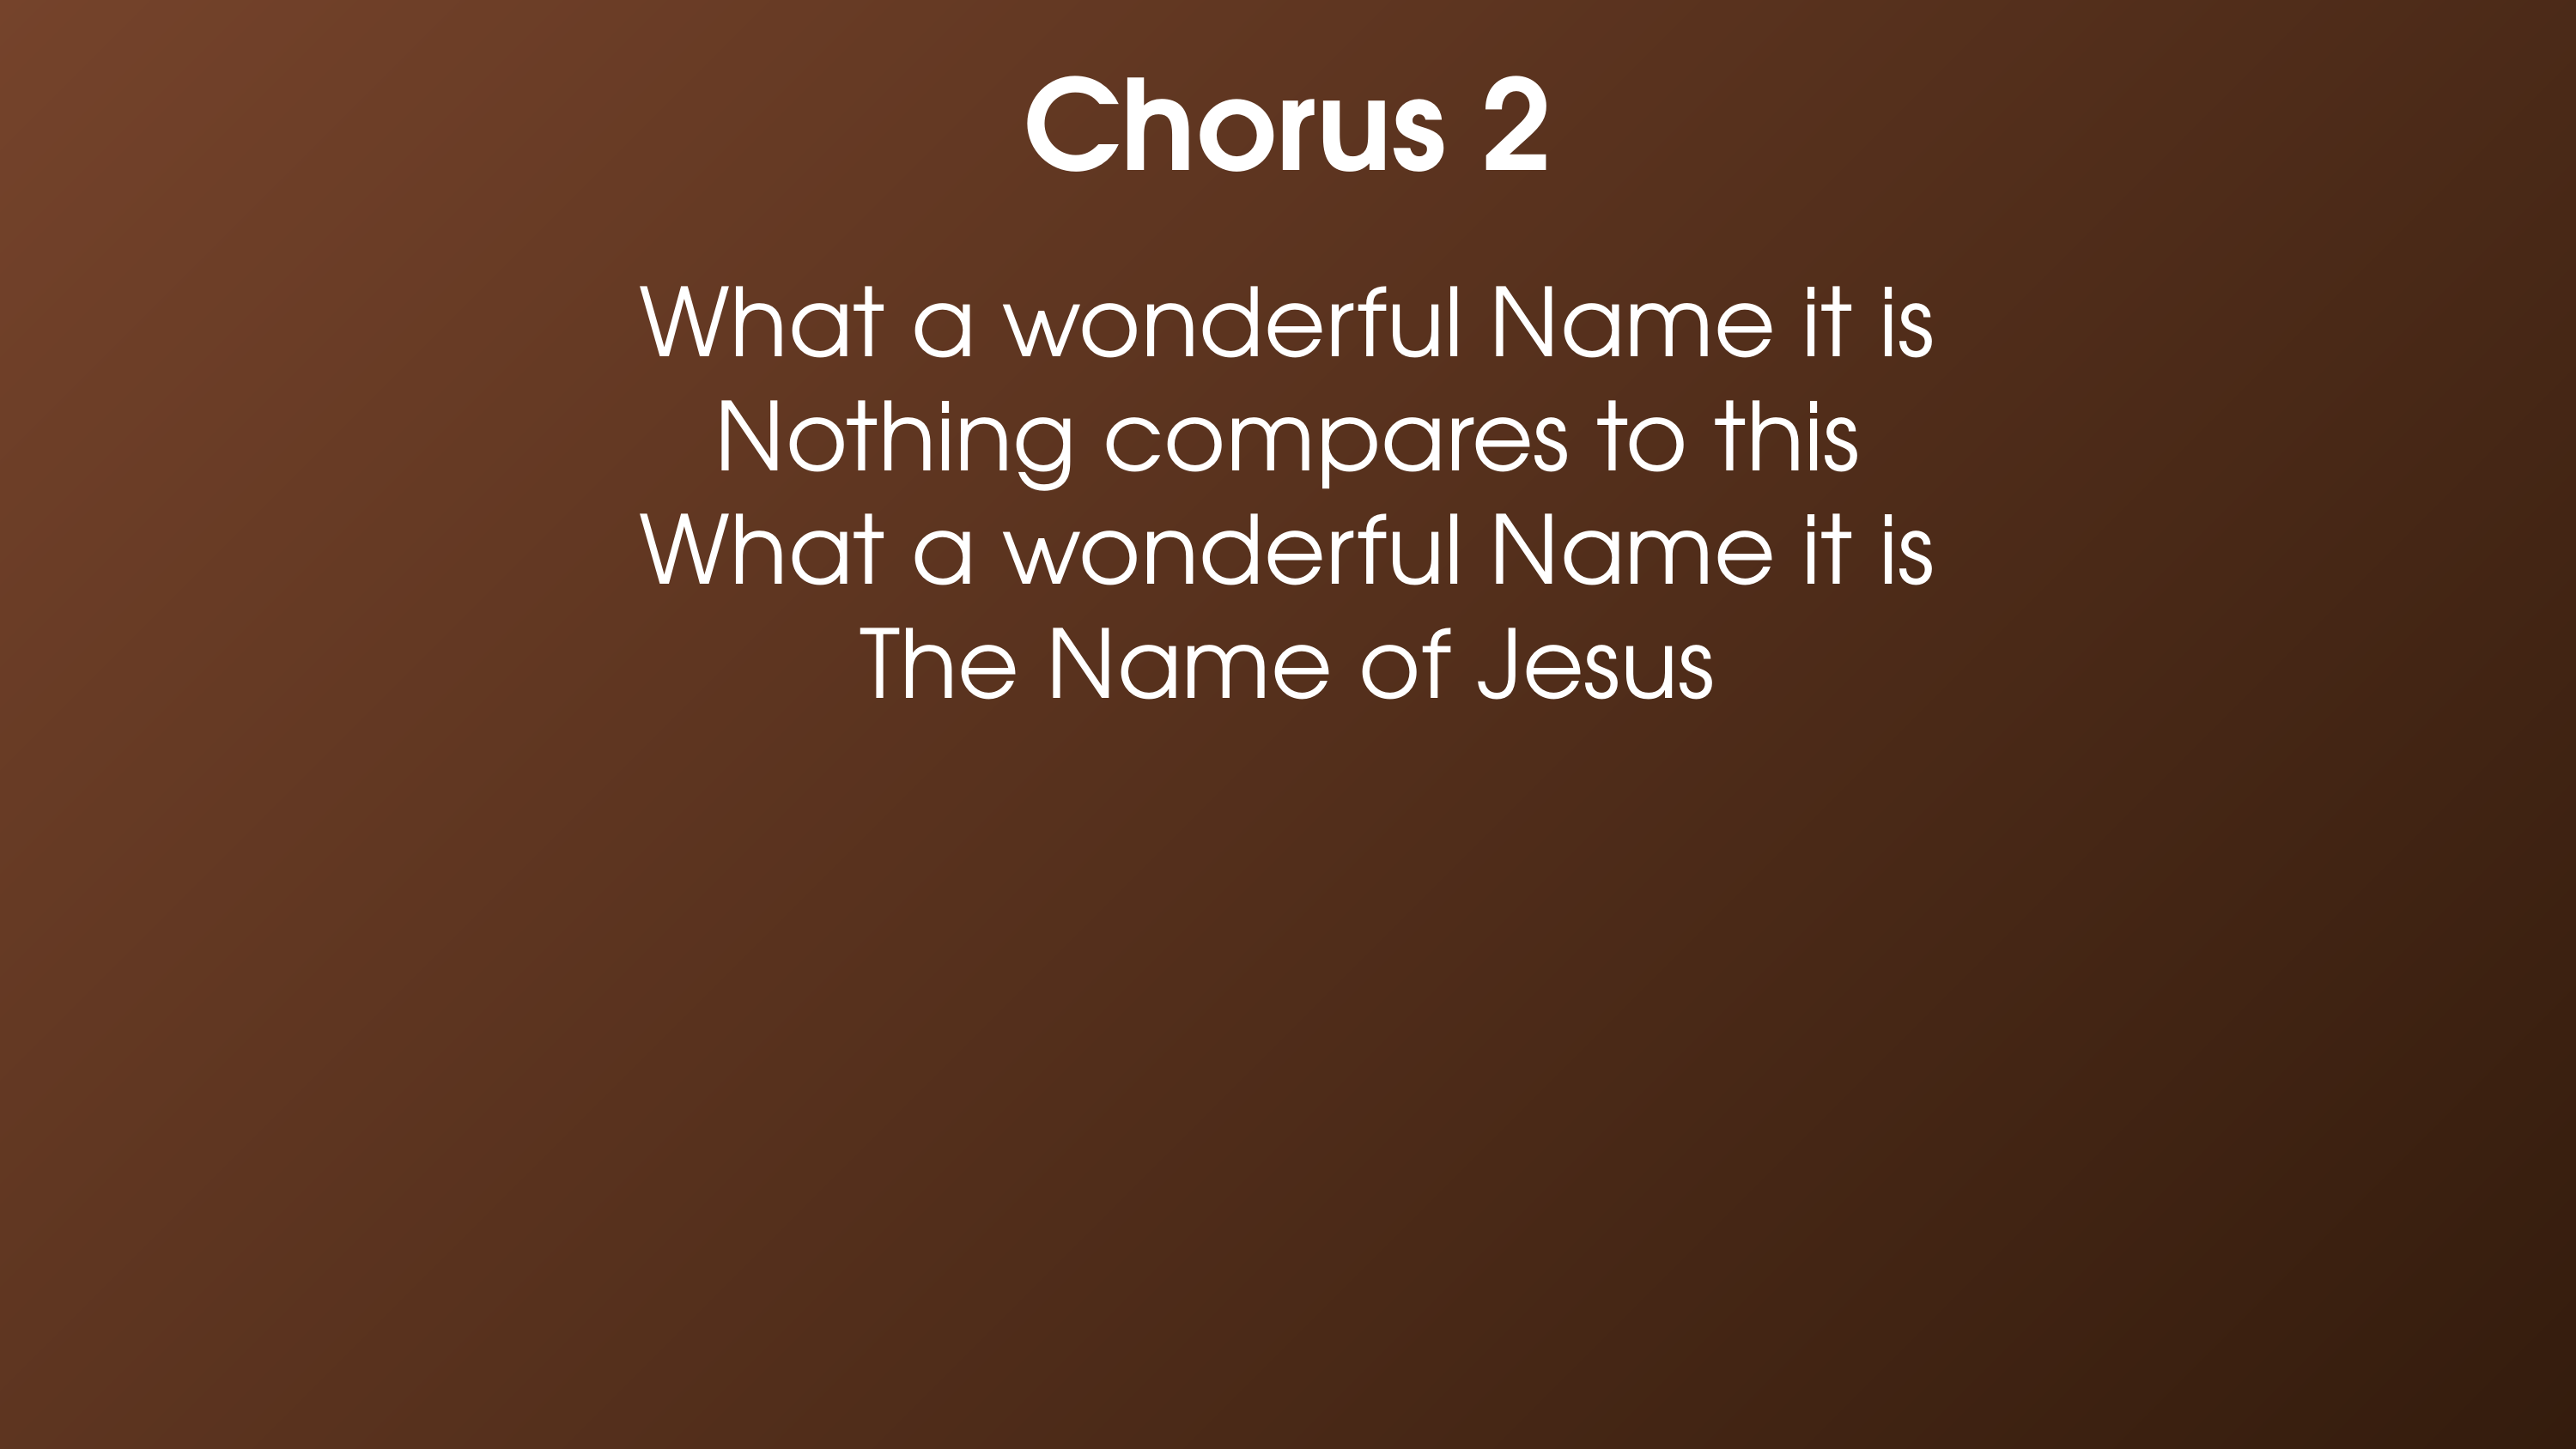

Chorus 2
What a wonderful Name it is
Nothing compares to this
What a wonderful Name it is
The Name of Jesus